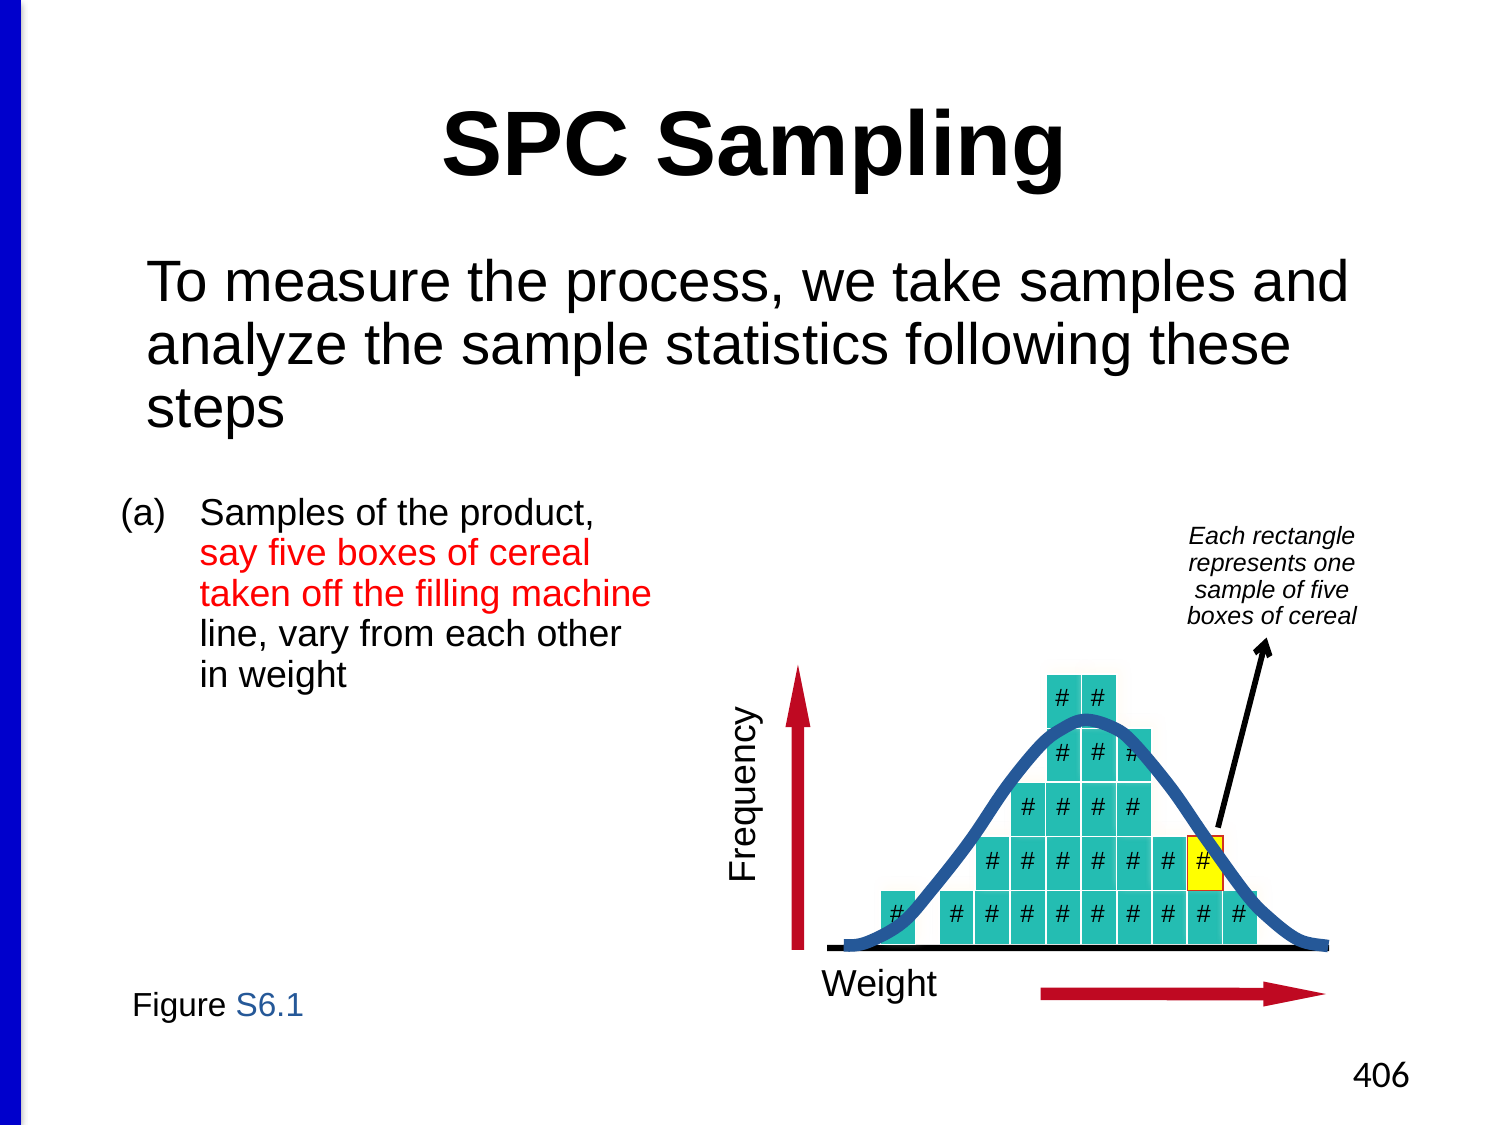

# SPC Sampling
To measure the process, we take samples and analyze the sample statistics following these steps
(a)	Samples of the product, say five boxes of cereal taken off the filling machine line, vary from each other in weight
Each rectangle represents one sample of five boxes of cereal

Frequency

Weight
#
#
#
#
#
#
#
#
#
#
#
#
#
#
#
#
#
#
#
#
#
#
#
#
#
#

Figure S6.1
406